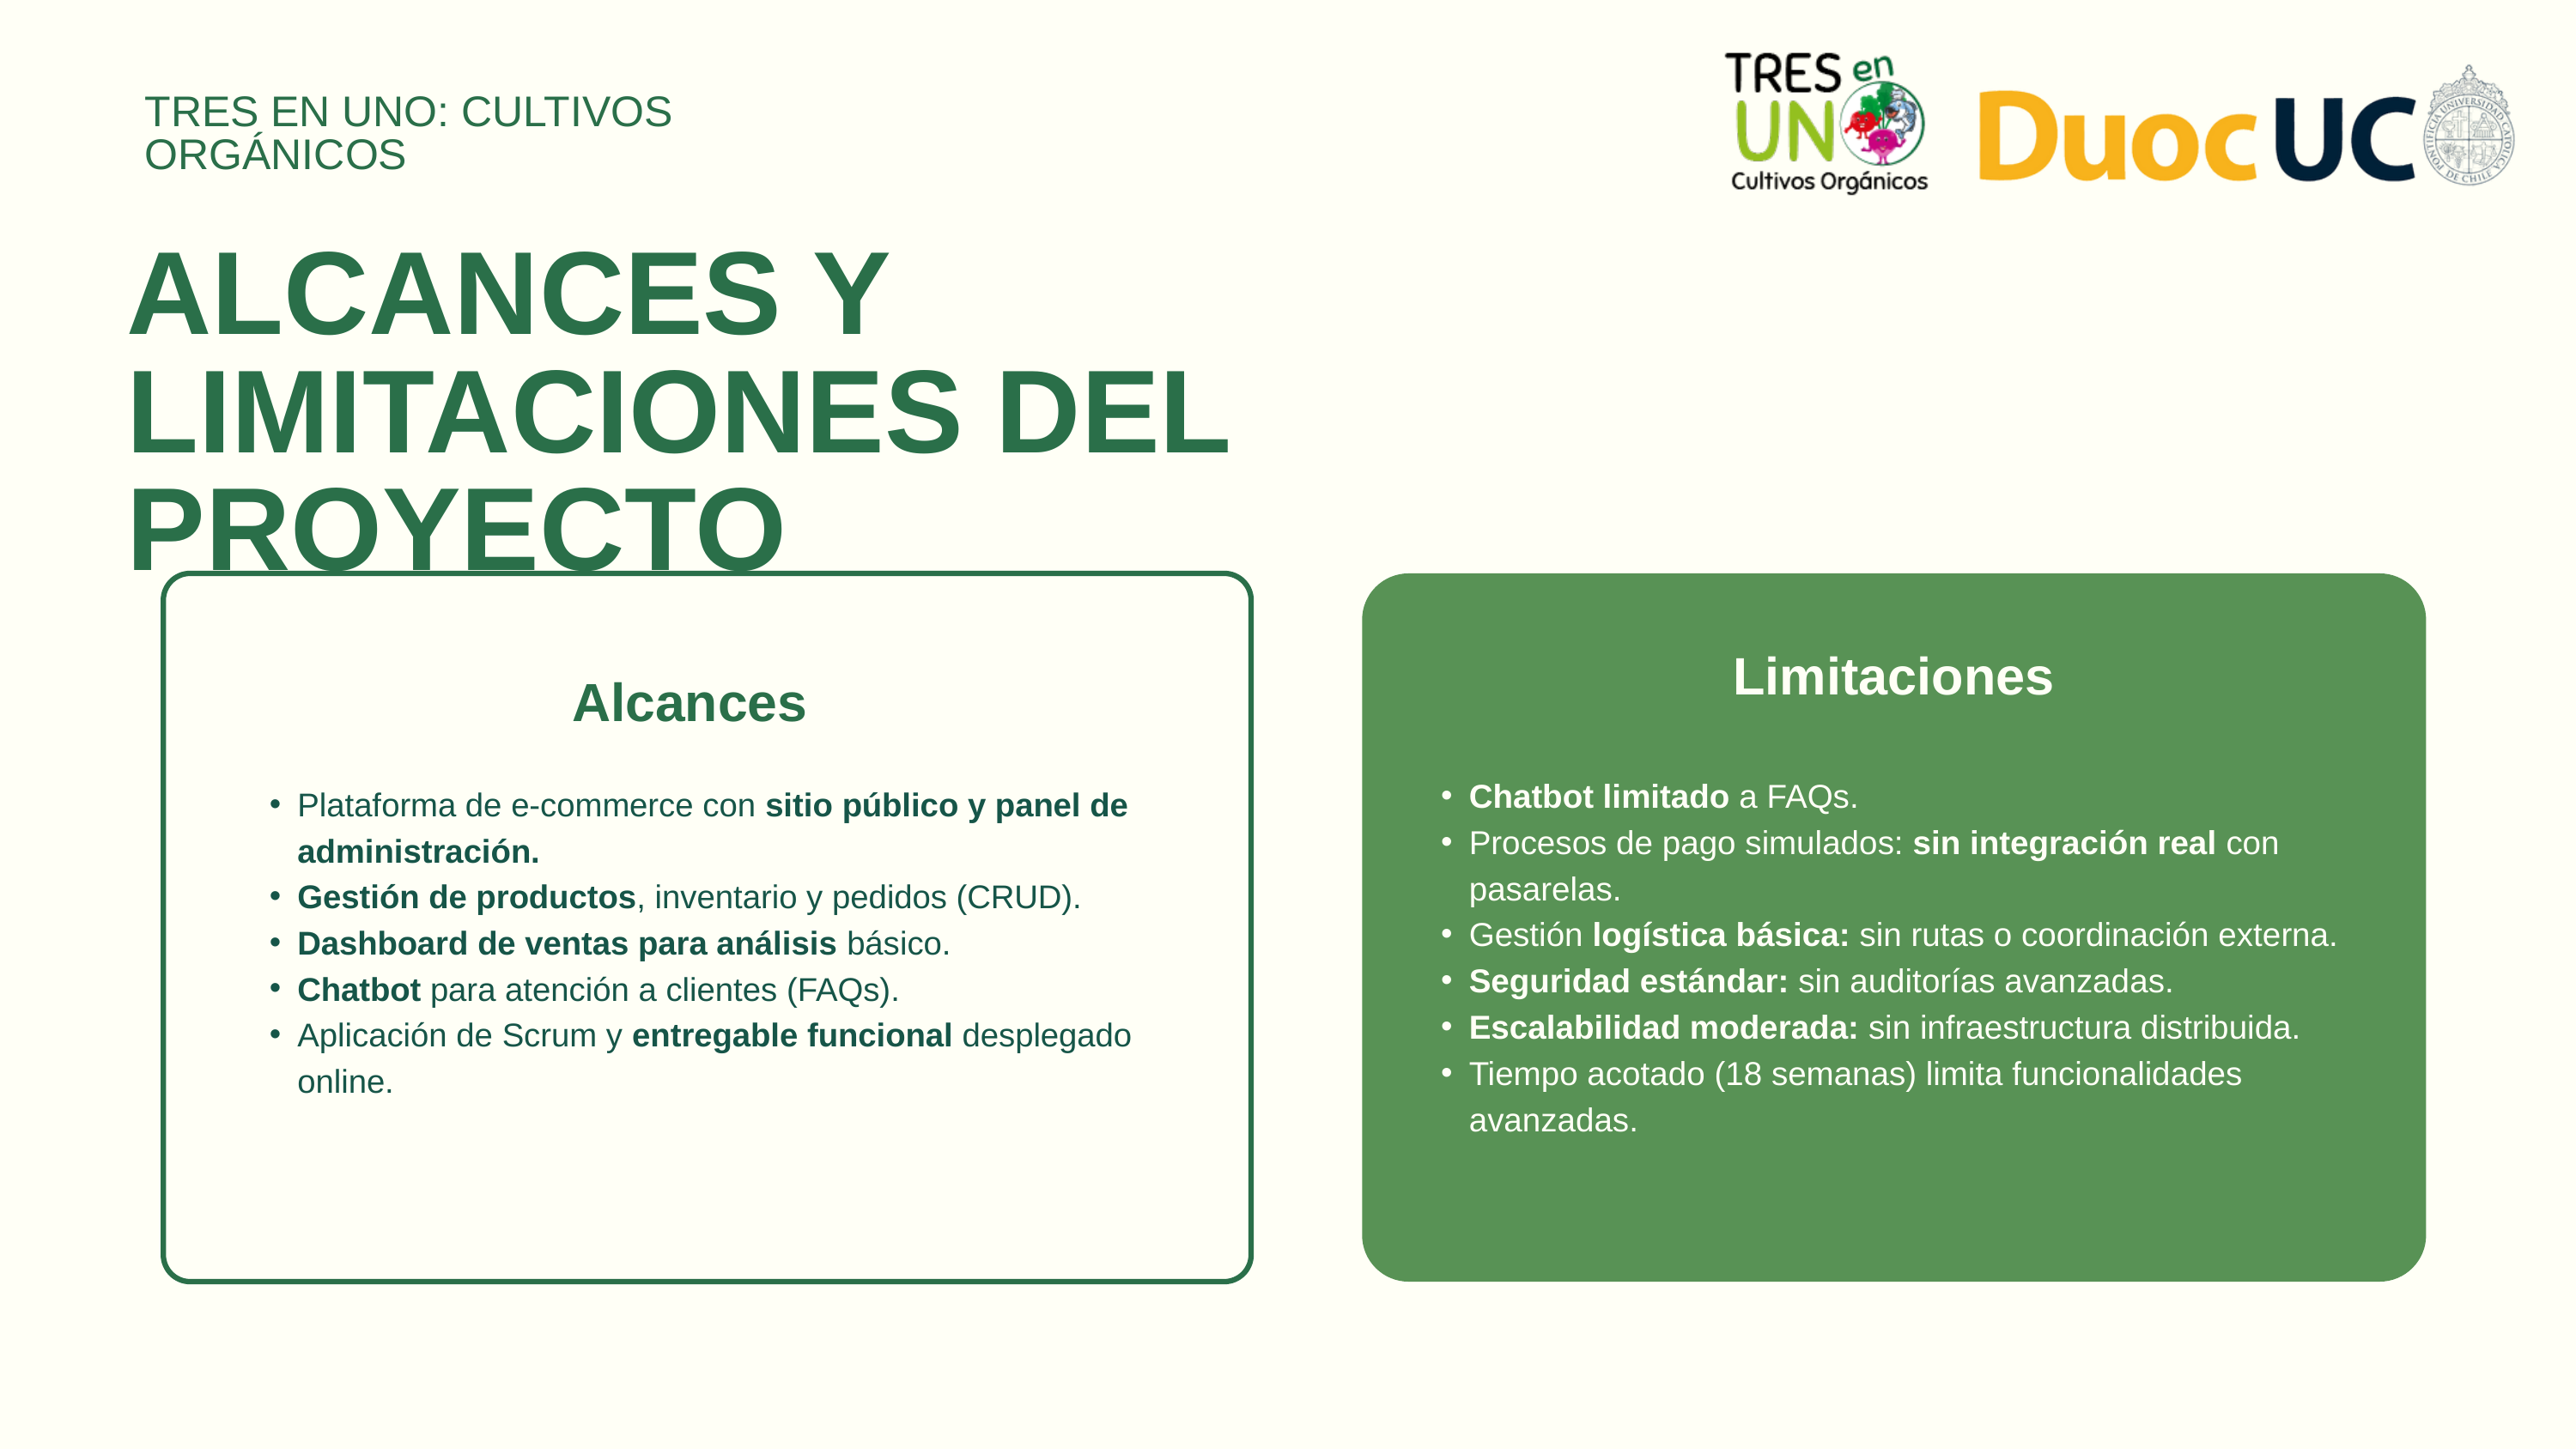

TRES EN UNO: CULTIVOS ORGÁNICOS
ALCANCES Y LIMITACIONES DEL PROYECTO

Limitaciones
Alcances
Chatbot limitado a FAQs.
Procesos de pago simulados: sin integración real con pasarelas.
Gestión logística básica: sin rutas o coordinación externa.
Seguridad estándar: sin auditorías avanzadas.
Escalabilidad moderada: sin infraestructura distribuida.
Tiempo acotado (18 semanas) limita funcionalidades avanzadas.

Plataforma de e-commerce con sitio público y panel de administración.
Gestión de productos, inventario y pedidos (CRUD).
Dashboard de ventas para análisis básico.
Chatbot para atención a clientes (FAQs).
Aplicación de Scrum y entregable funcional desplegado online.